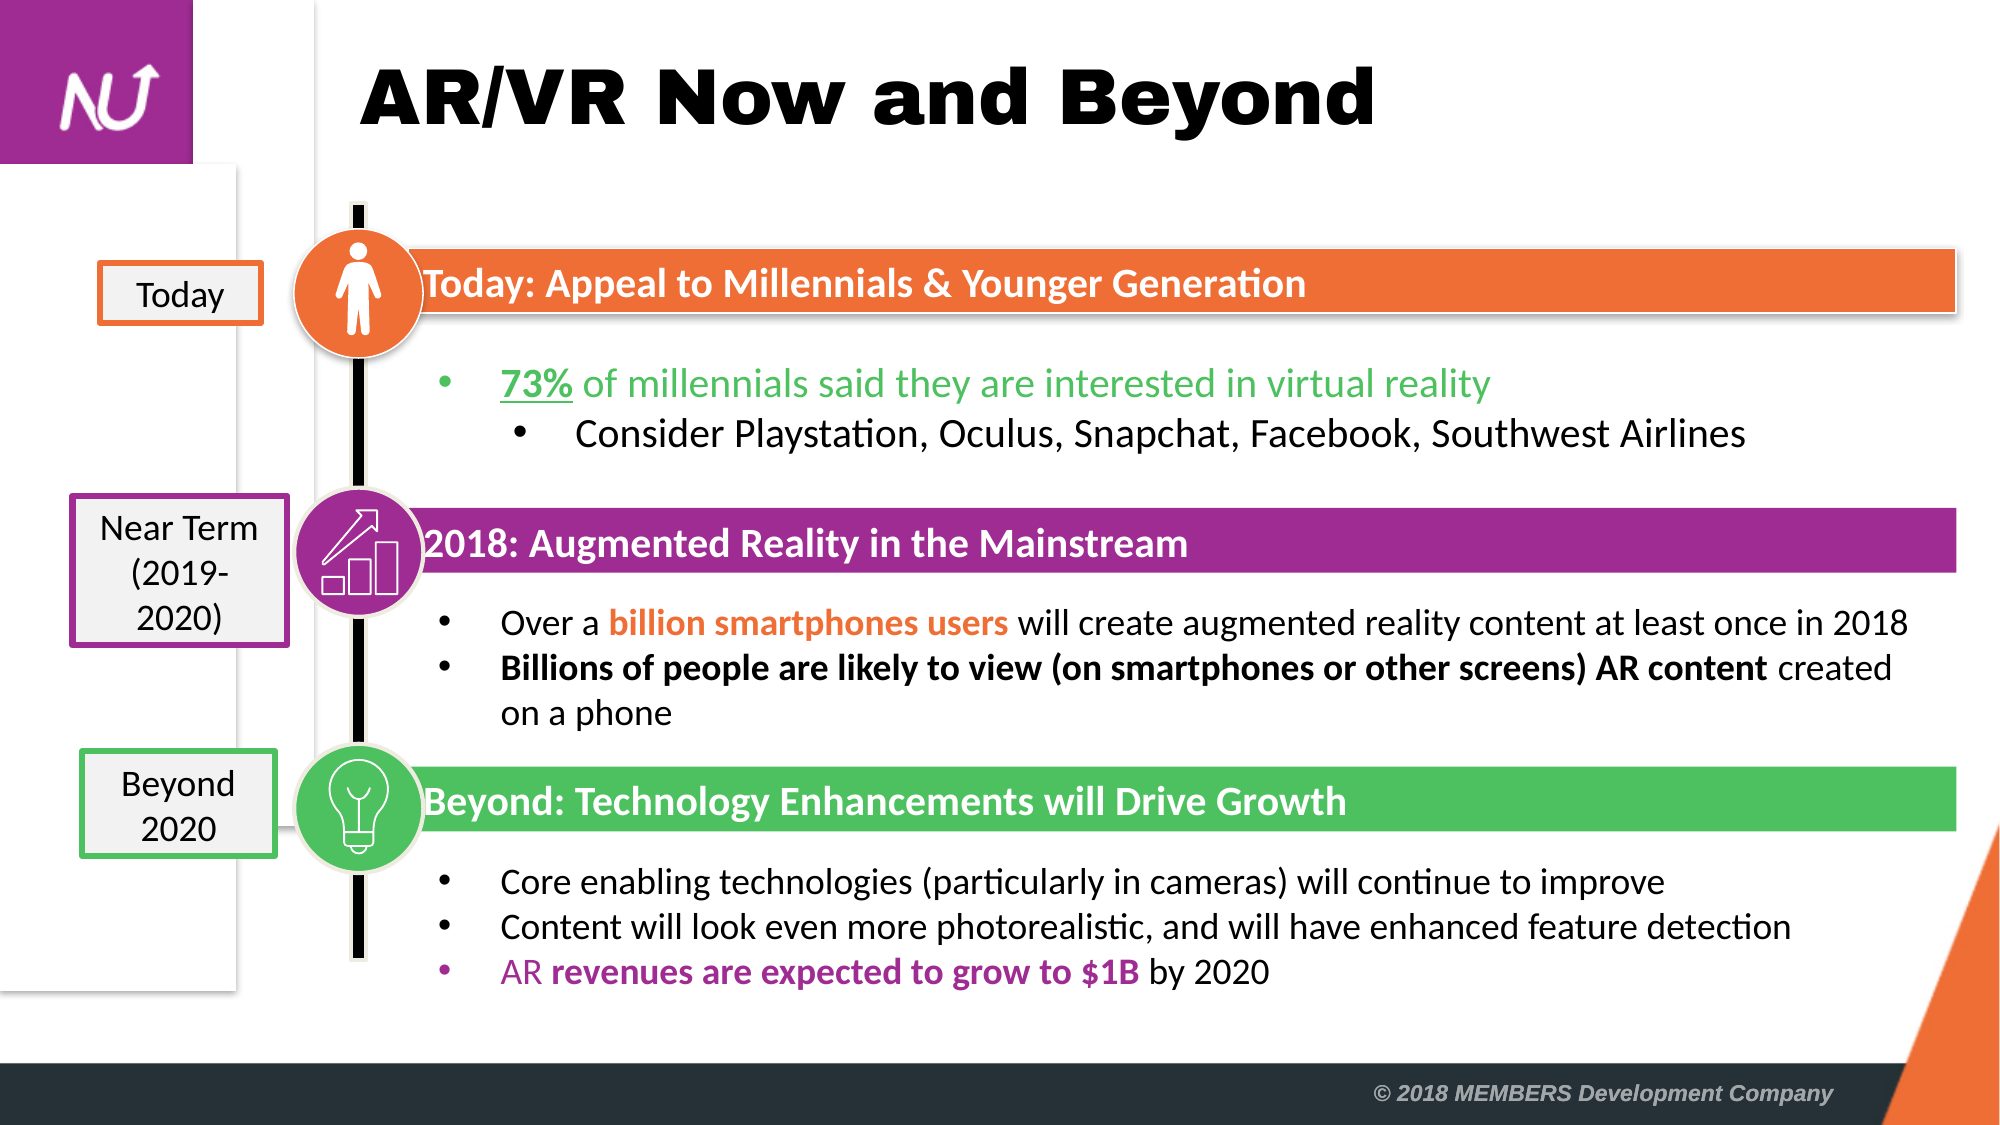

# AR/VR Now and Beyond

Today: Appeal to Millennials & Younger Generation
73% of millennials said they are interested in virtual reality
Consider Playstation, Oculus, Snapchat, Facebook, Southwest Airlines
Today

Near Term (2019-2020)
2018: Augmented Reality in the Mainstream
Over a billion smartphones users will create augmented reality content at least once in 2018
Billions of people are likely to view (on smartphones or other screens) AR content created on a phone

Beyond
2020

Beyond: Technology Enhancements will Drive Growth
Core enabling technologies (particularly in cameras) will continue to improve
Content will look even more photorealistic, and will have enhanced feature detection
AR revenues are expected to grow to $1B by 2020